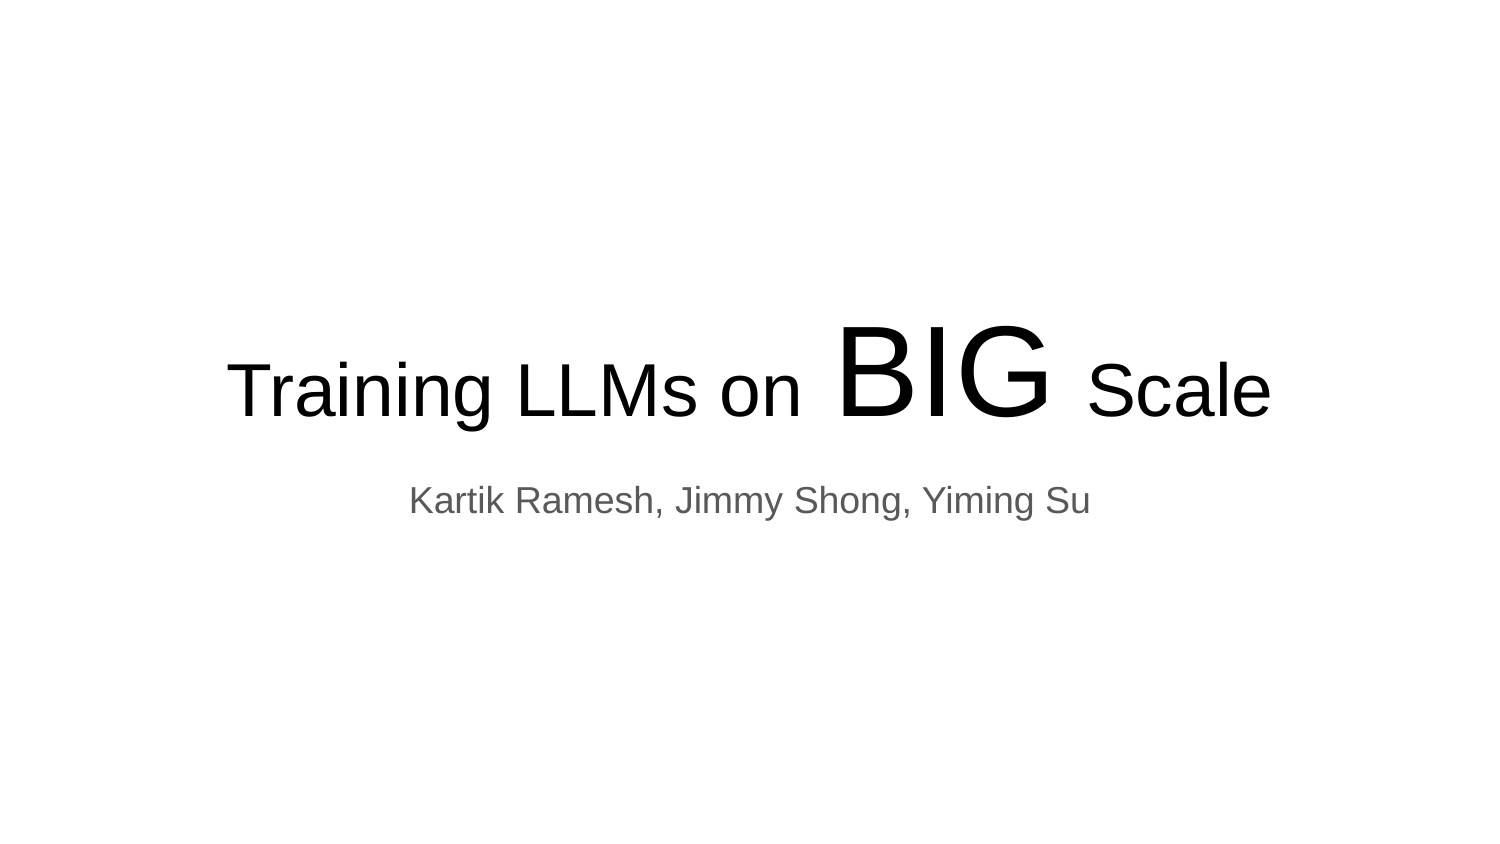

# Training LLMs on BIG Scale
Kartik Ramesh, Jimmy Shong, Yiming Su